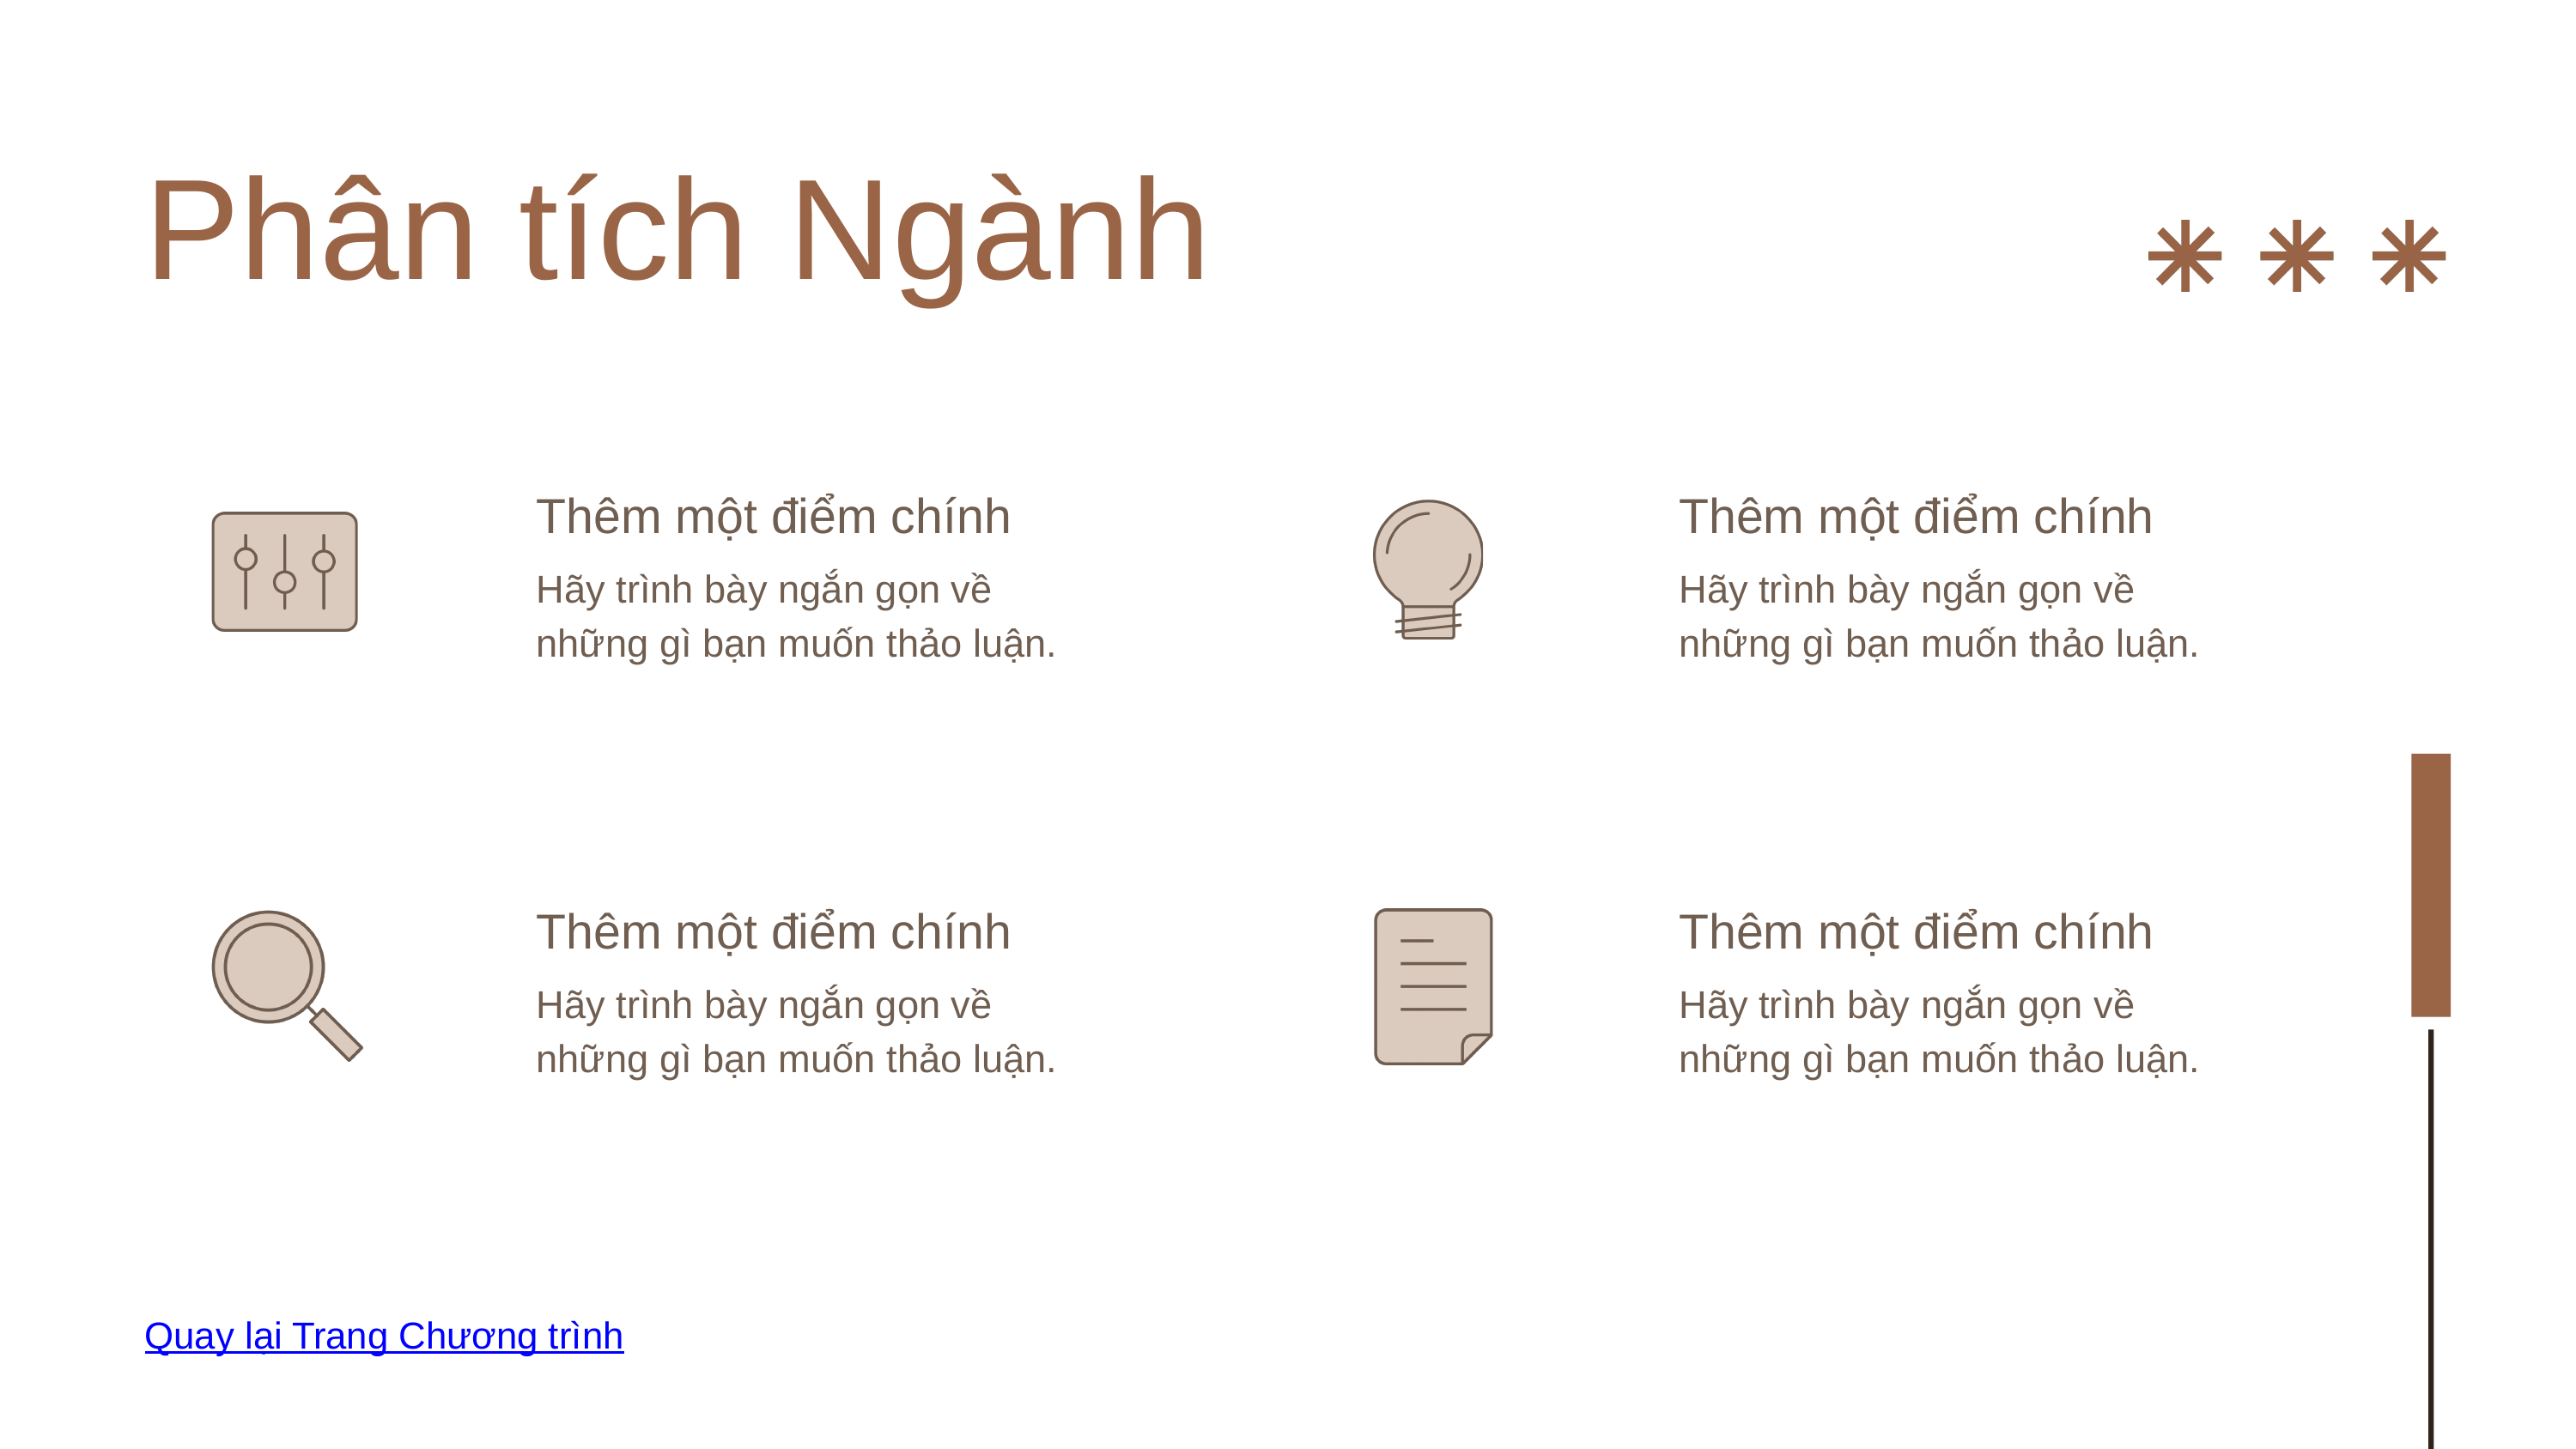

Phân tích Ngành

Thêm một điểm chính
Hãy trình bày ngắn gọn về những gì bạn muốn thảo luận.
Thêm một điểm chính
Hãy trình bày ngắn gọn về những gì bạn muốn thảo luận.

Thêm một điểm chính
Hãy trình bày ngắn gọn về những gì bạn muốn thảo luận.
Thêm một điểm chính
Hãy trình bày ngắn gọn về những gì bạn muốn thảo luận.

Quay lại Trang Chương trình